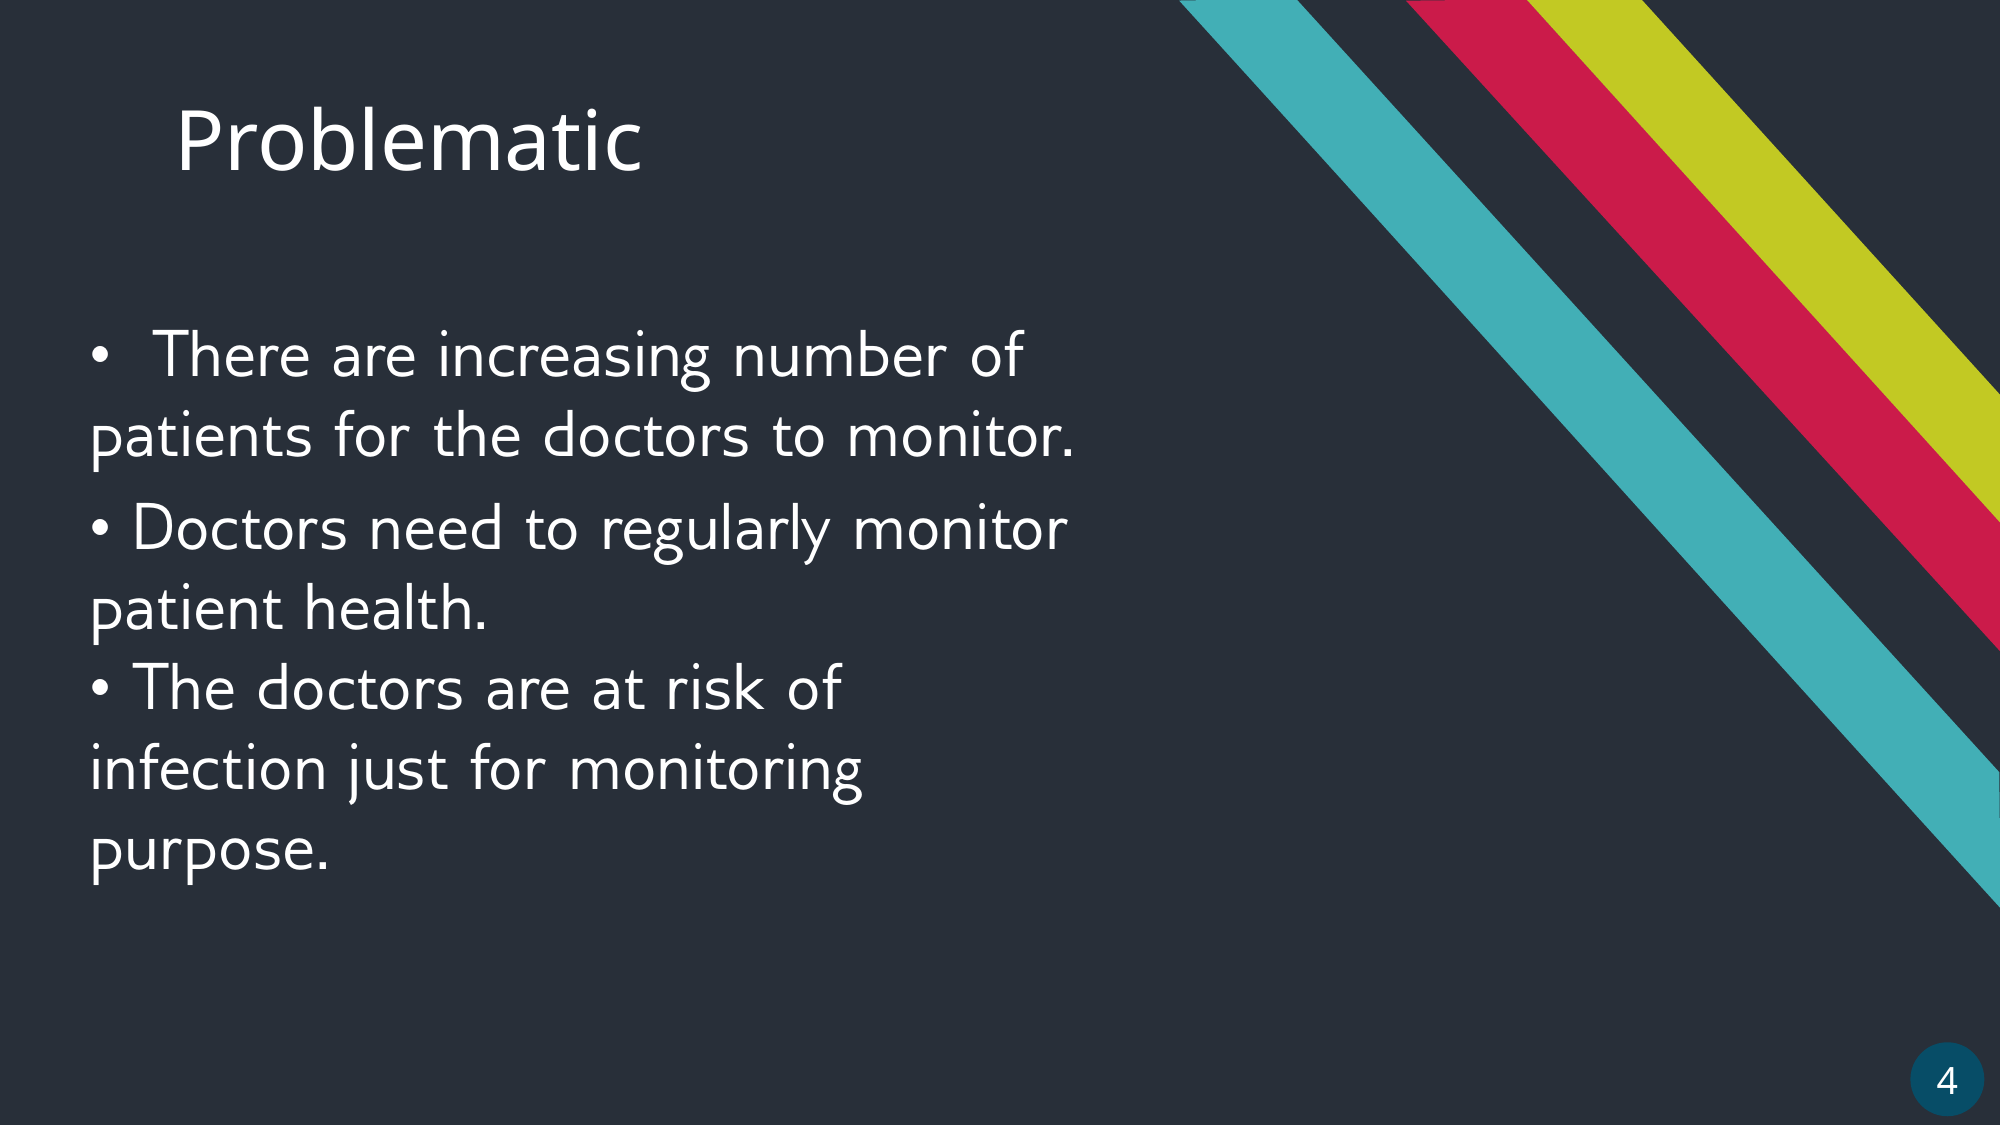

Problematic
•  There are increasing number of patients for the doctors to monitor.
• Doctors need to regularly monitor patient health.
• The doctors are at risk of infection just for monitoring purpose.
 monitoring purpose.
4